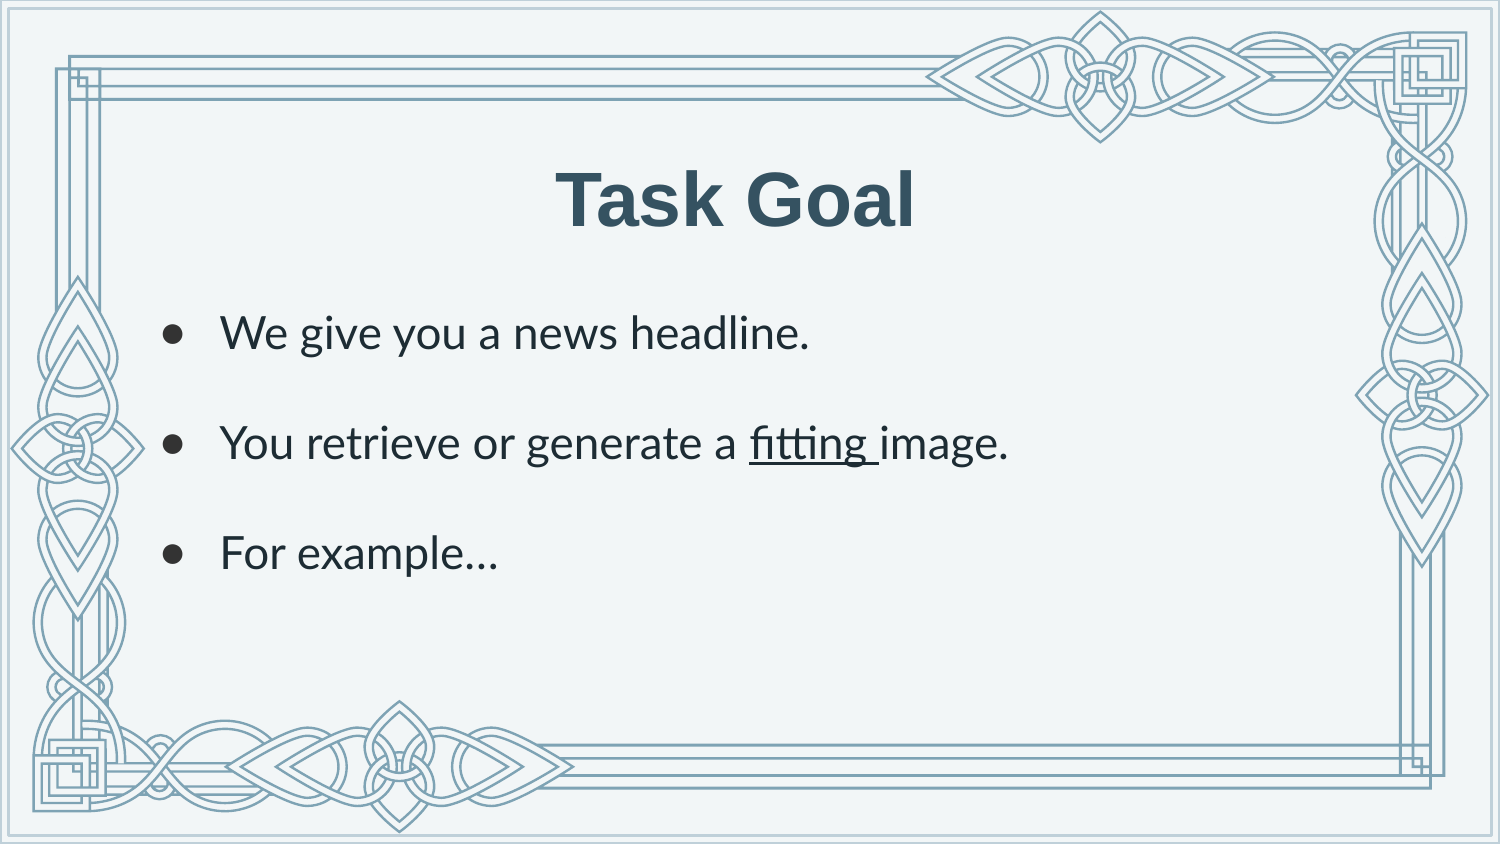

# Task Goal
We give you a news headline.
You retrieve or generate a fitting image.
For example…